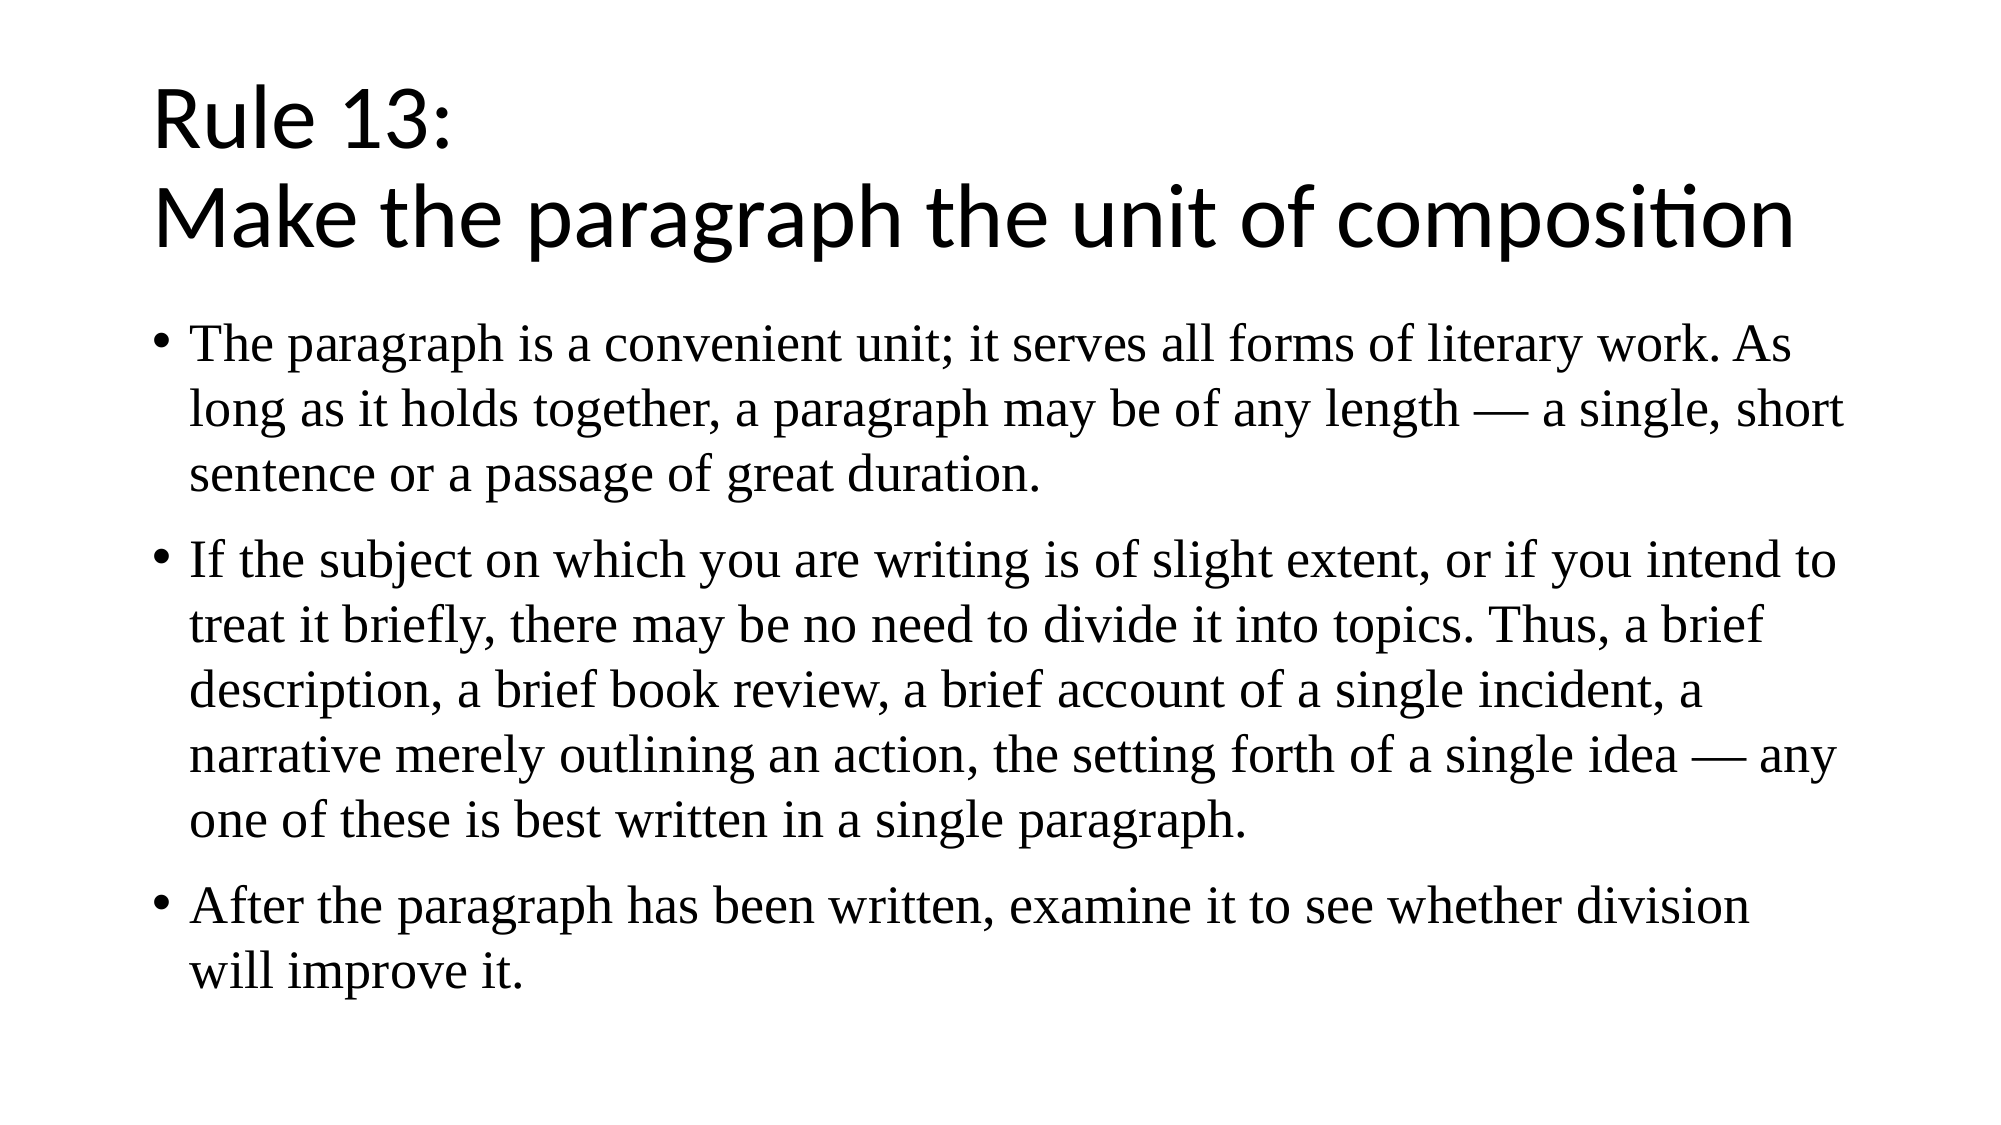

# Rule 13: Make the paragraph the unit of composition
The paragraph is a convenient unit; it serves all forms of literary work. As long as it holds together, a paragraph may be of any length — a single, short sentence or a passage of great duration.
If the subject on which you are writing is of slight extent, or if you intend to treat it briefly, there may be no need to divide it into topics. Thus, a brief description, a brief book review, a brief account of a single incident, a narrative merely outlining an action, the setting forth of a single idea — any one of these is best written in a single paragraph.
After the paragraph has been written, examine it to see whether division will improve it.